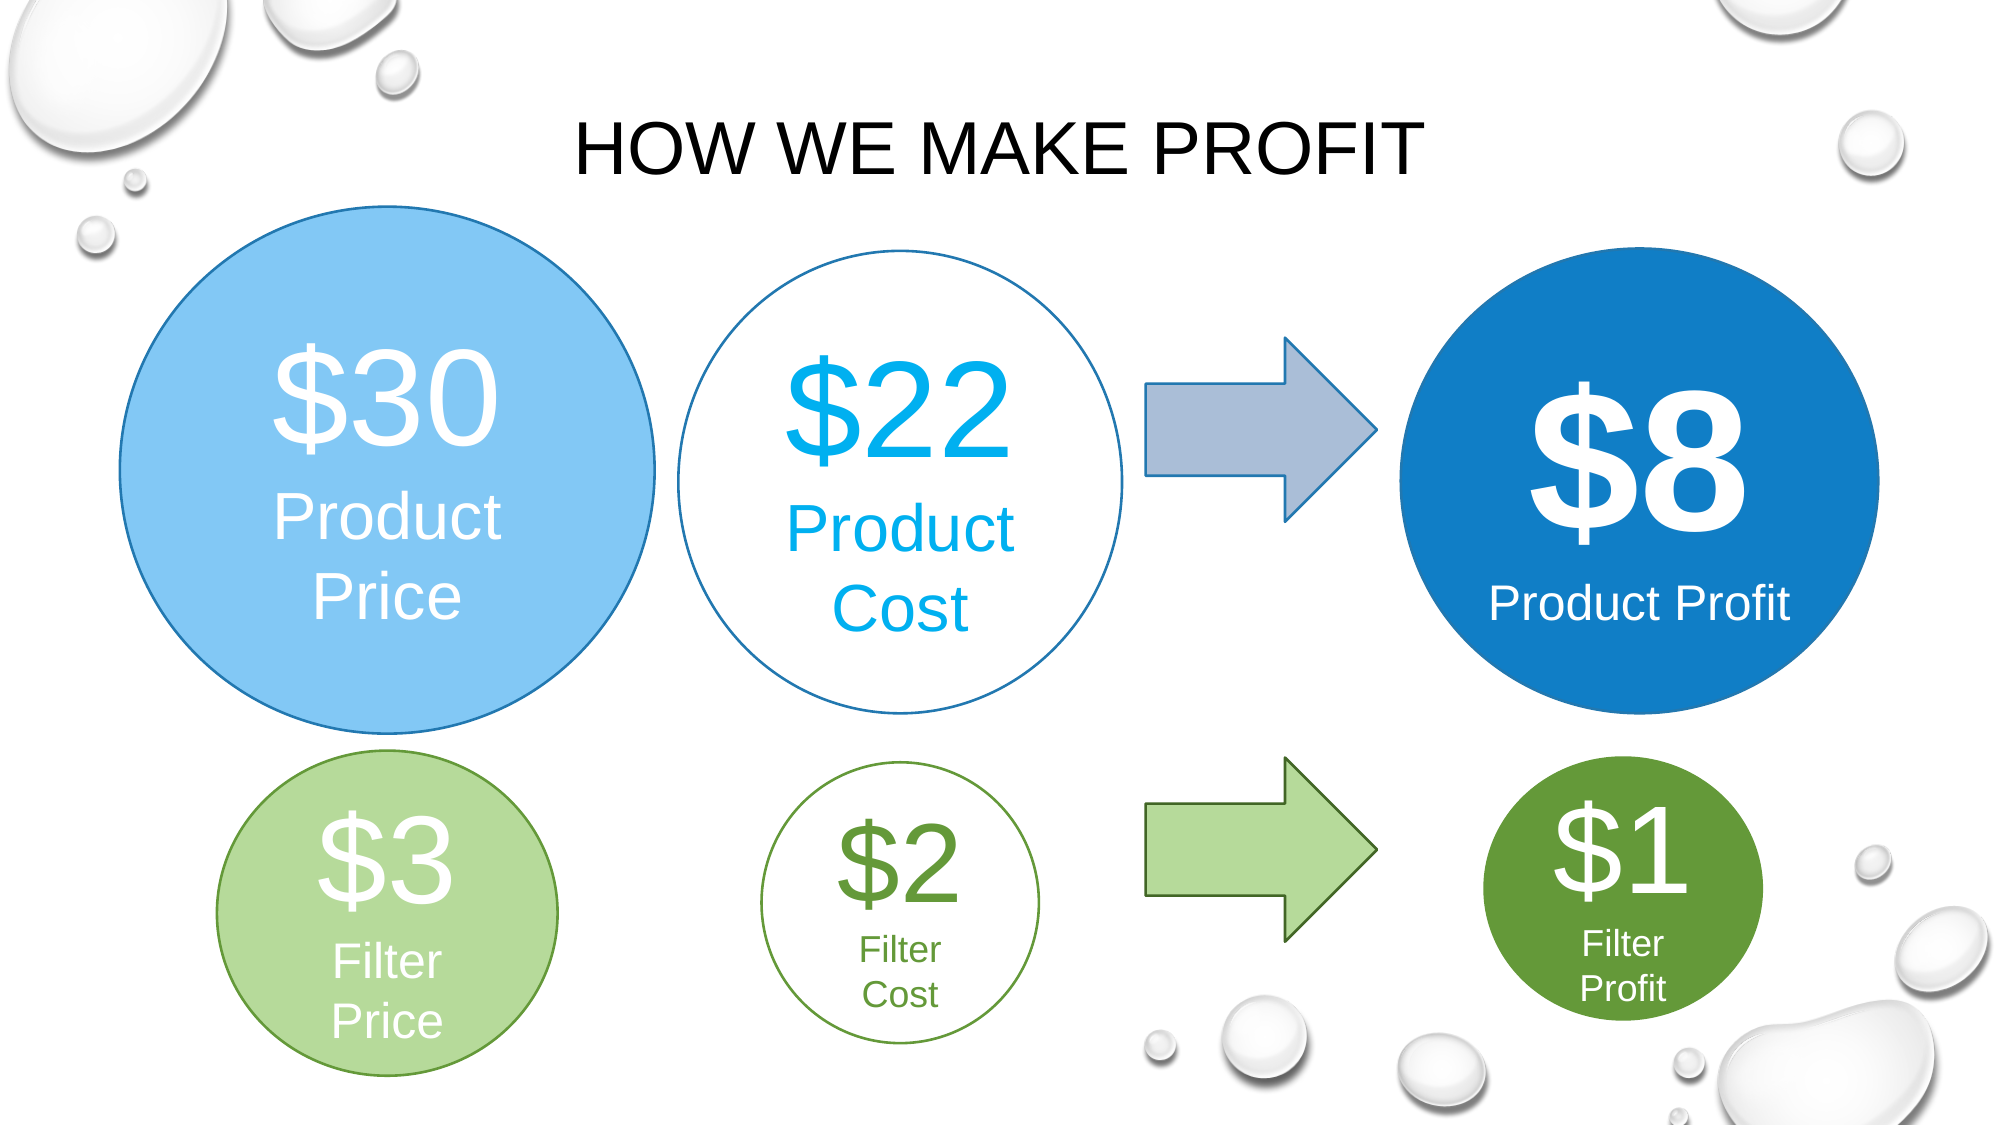

How we Make Profit
$30
Product Price
$8
Product Profit
$22
Product Cost

$3
Filter Price

$1
Filter Profit
$2
Filter Cost